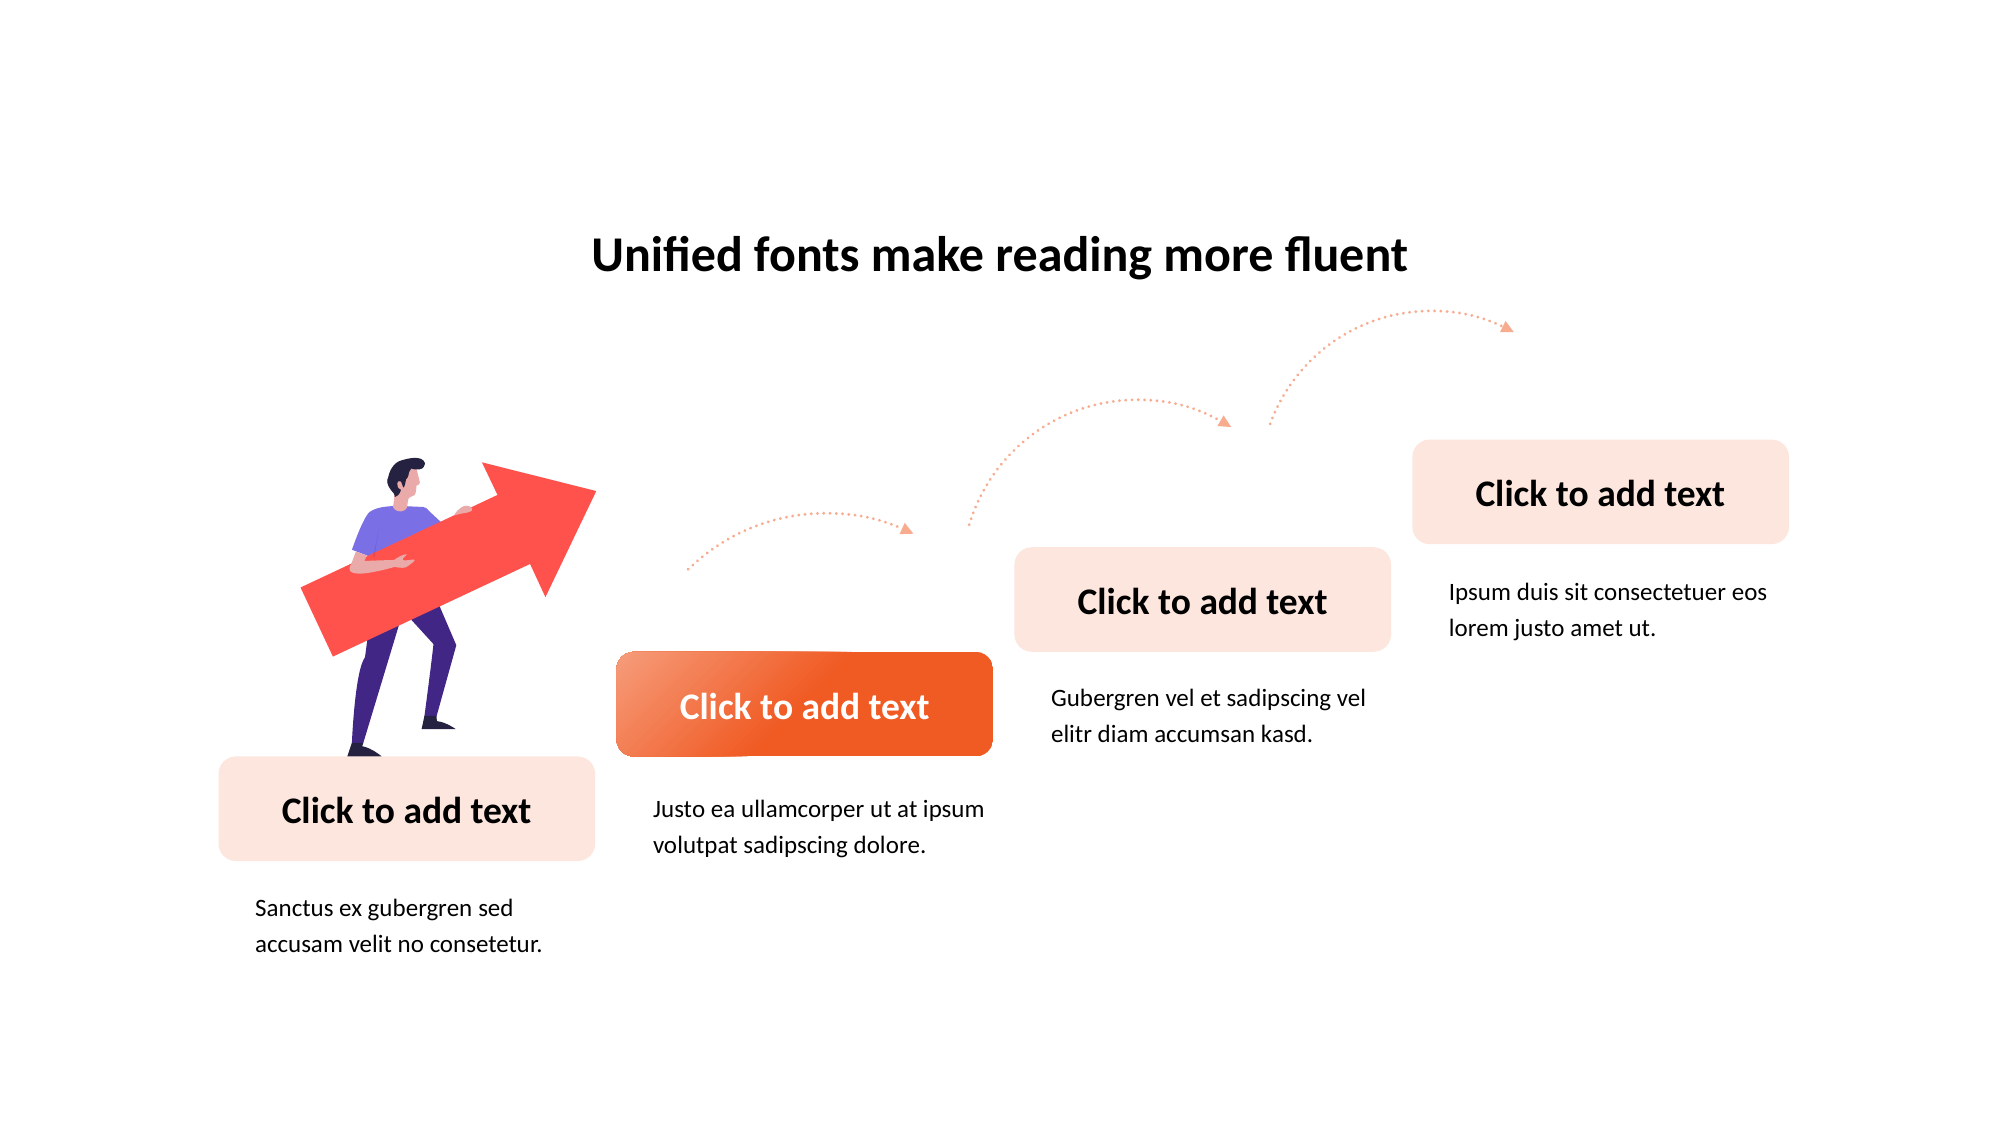

Unified fonts make reading more fluent

Click to add text
Ipsum duis sit consectetuer eos lorem justo amet ut.

Click to add text
Gubergren vel et sadipscing vel elitr diam accumsan kasd.
Click to add text
Justo ea ullamcorper ut at ipsum volutpat sadipscing dolore.
Click to add text
Sanctus ex gubergren sed accusam velit no consetetur.